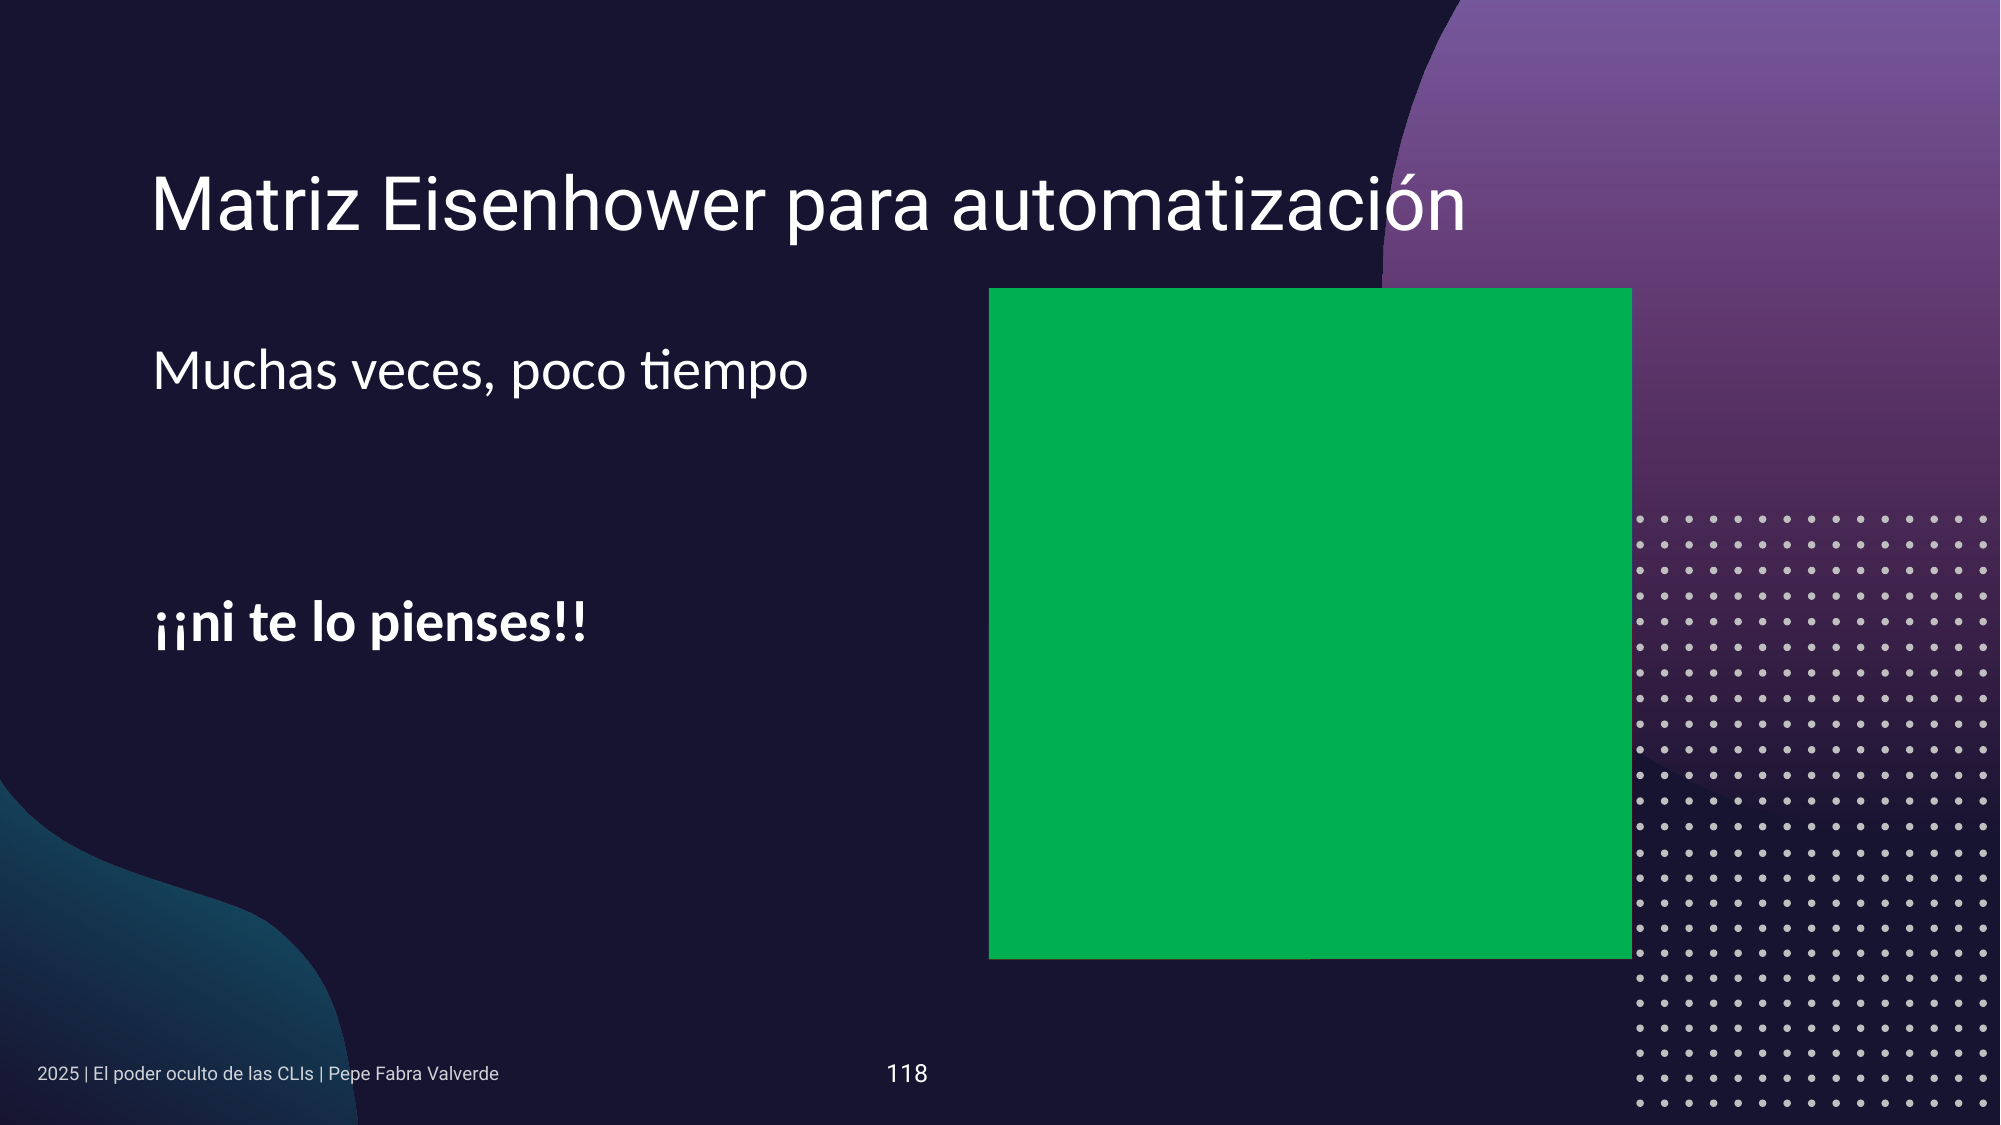

# Matriz Eisenhower para automatización

Muchas veces, poco tiempo

¡¡ni te lo pienses!!

2025 | El poder oculto de las CLIs | Pepe Fabra Valverde